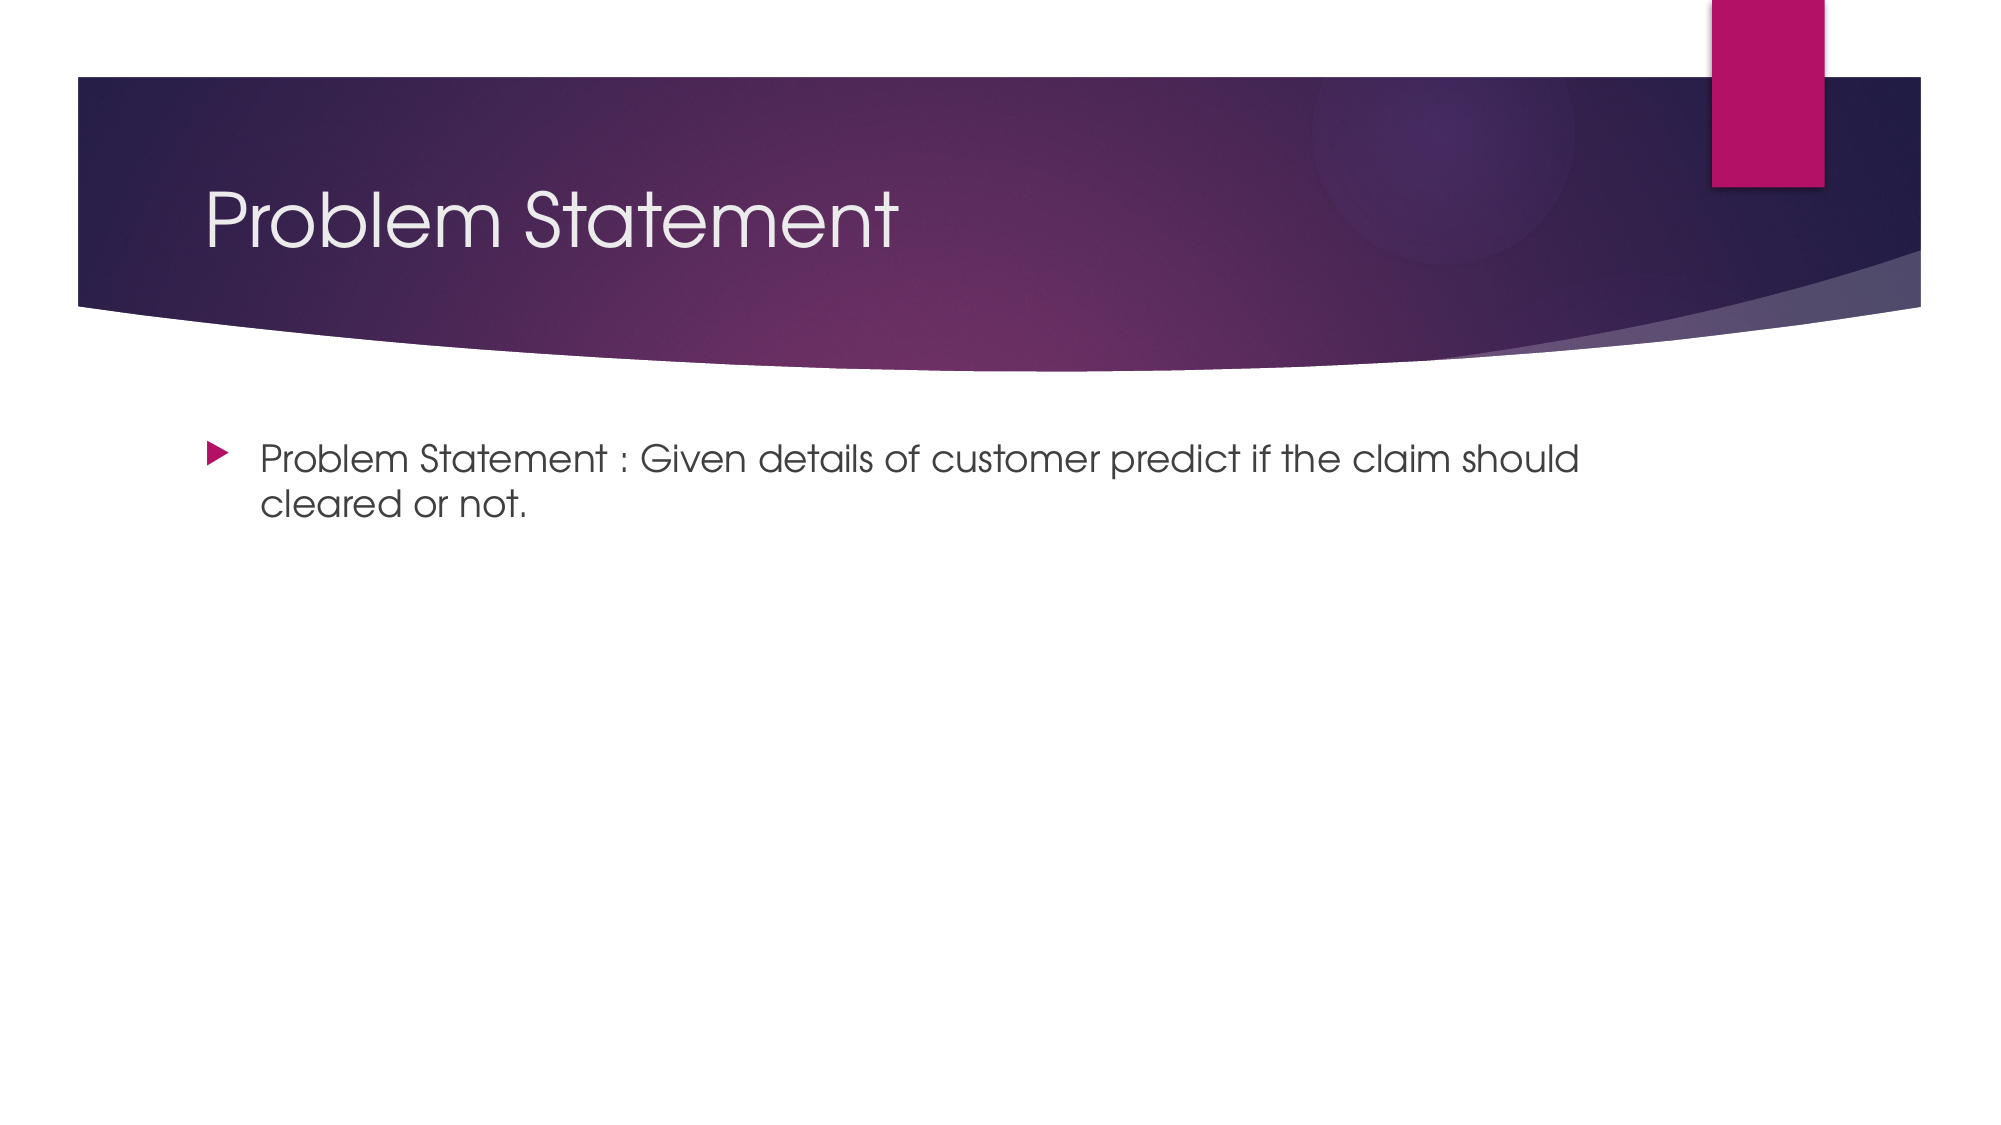

# Problem Statement
Problem Statement : Given details of customer predict if the claim should cleared or not.